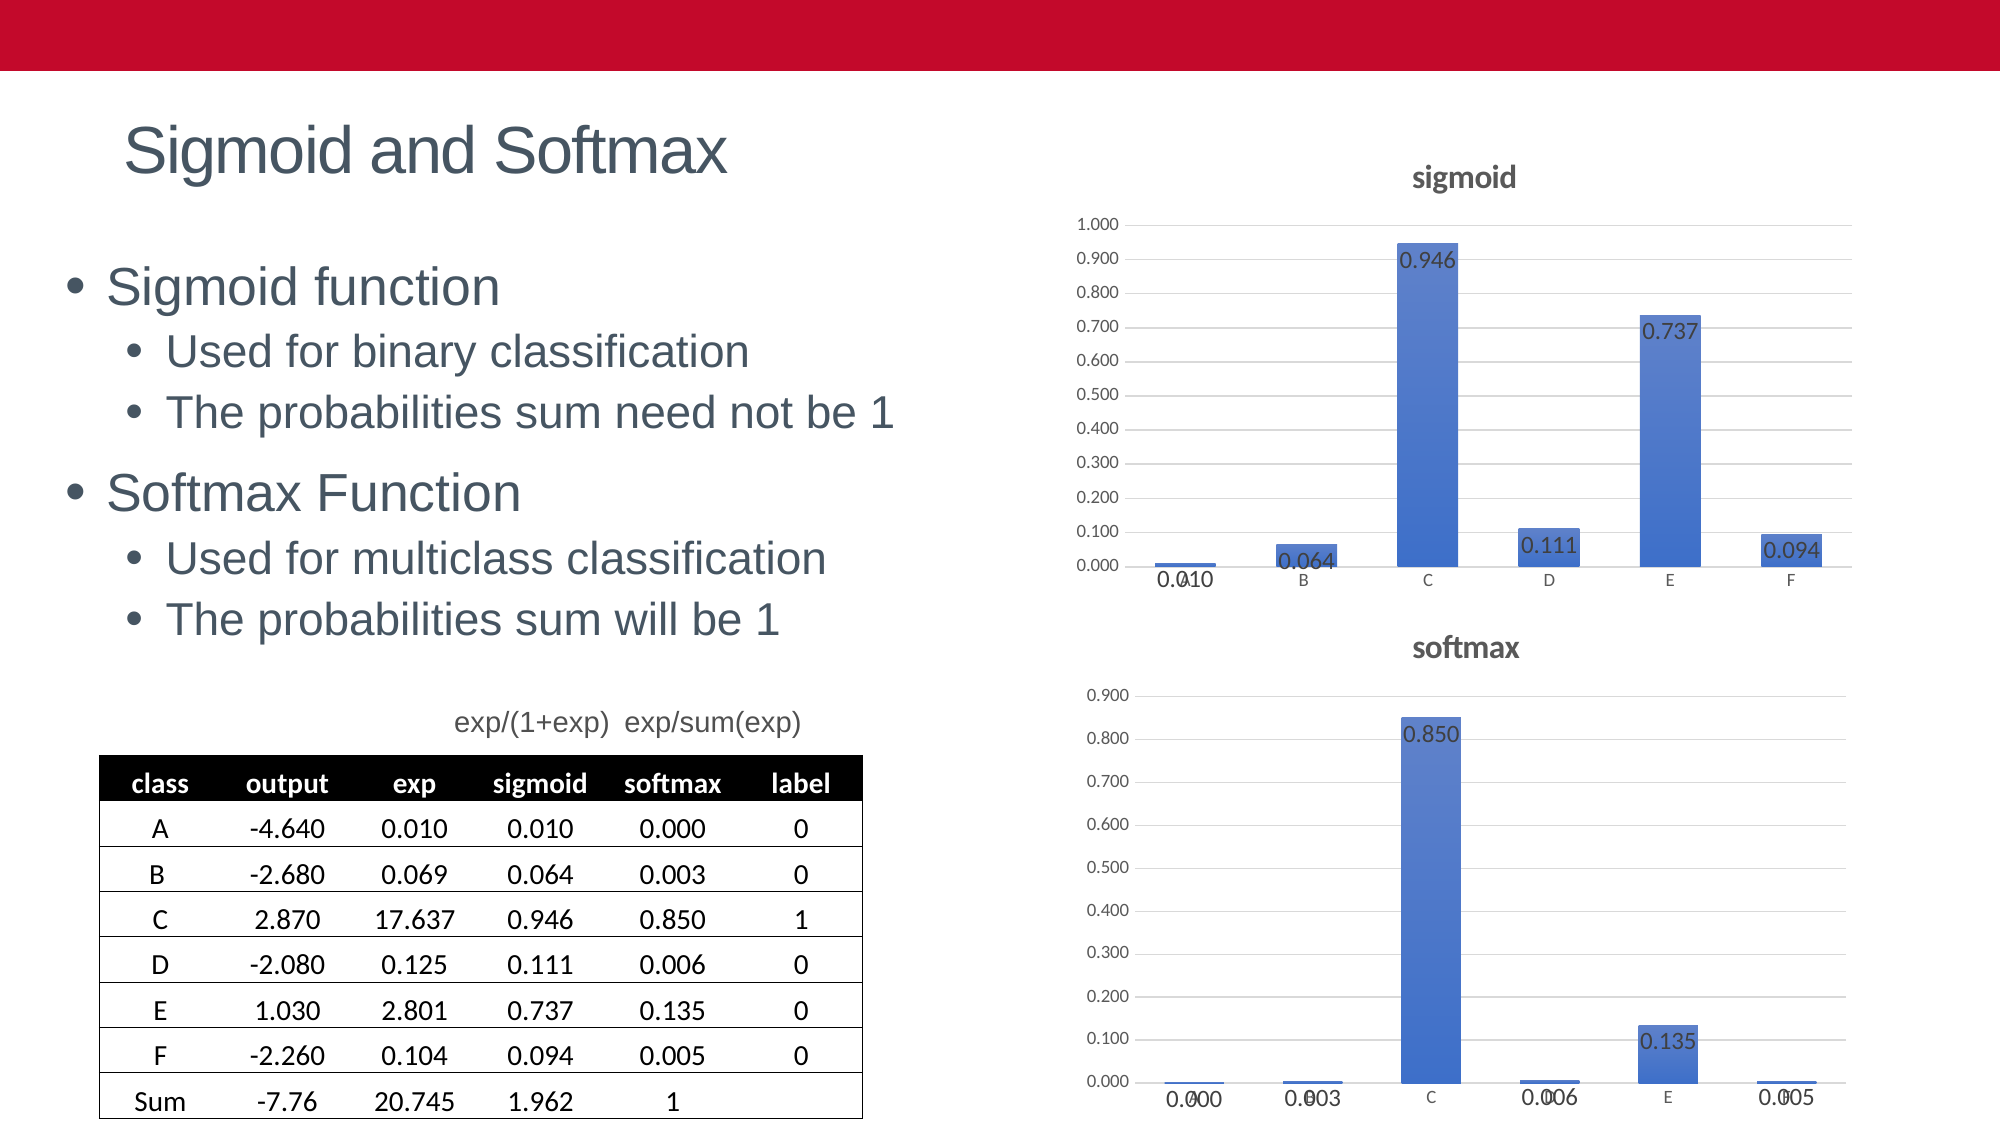

# Sigmoid and Softmax

### Chart:

| Category | sigmoid |
|---|---|
| A | 0.009565318672091674 |
| B  | 0.06416387640517393 |
| C | 0.9463433479928282 |
| D | 0.11105596671140755 |
| E | 0.7369158958334202 |
| F | 0.09449036895015932 |
Sigmoid function
Used for binary classification
The probabilities sum need not be 1
Softmax Function
Used for multiclass classification
The probabilities sum will be 1

### Chart:

| Category | softmax |
|---|---|
| A | 0.00046553024925579214 |
| B  | 0.0033049514981907573 |
| C | 0.8501576457817192 |
| D | 0.006022014259232158 |
| E | 0.13501984908817183 |
| F | 0.00503000912343054 |
exp/(1+exp)
exp/sum(exp)
| class | output | exp | sigmoid | softmax | label |
| --- | --- | --- | --- | --- | --- |
| A | -4.640 | 0.010 | 0.010 | 0.000 | 0 |
| B | -2.680 | 0.069 | 0.064 | 0.003 | 0 |
| C | 2.870 | 17.637 | 0.946 | 0.850 | 1 |
| D | -2.080 | 0.125 | 0.111 | 0.006 | 0 |
| E | 1.030 | 2.801 | 0.737 | 0.135 | 0 |
| F | -2.260 | 0.104 | 0.094 | 0.005 | 0 |
| Sum | -7.76 | 20.745 | 1.962 | 1 |  |